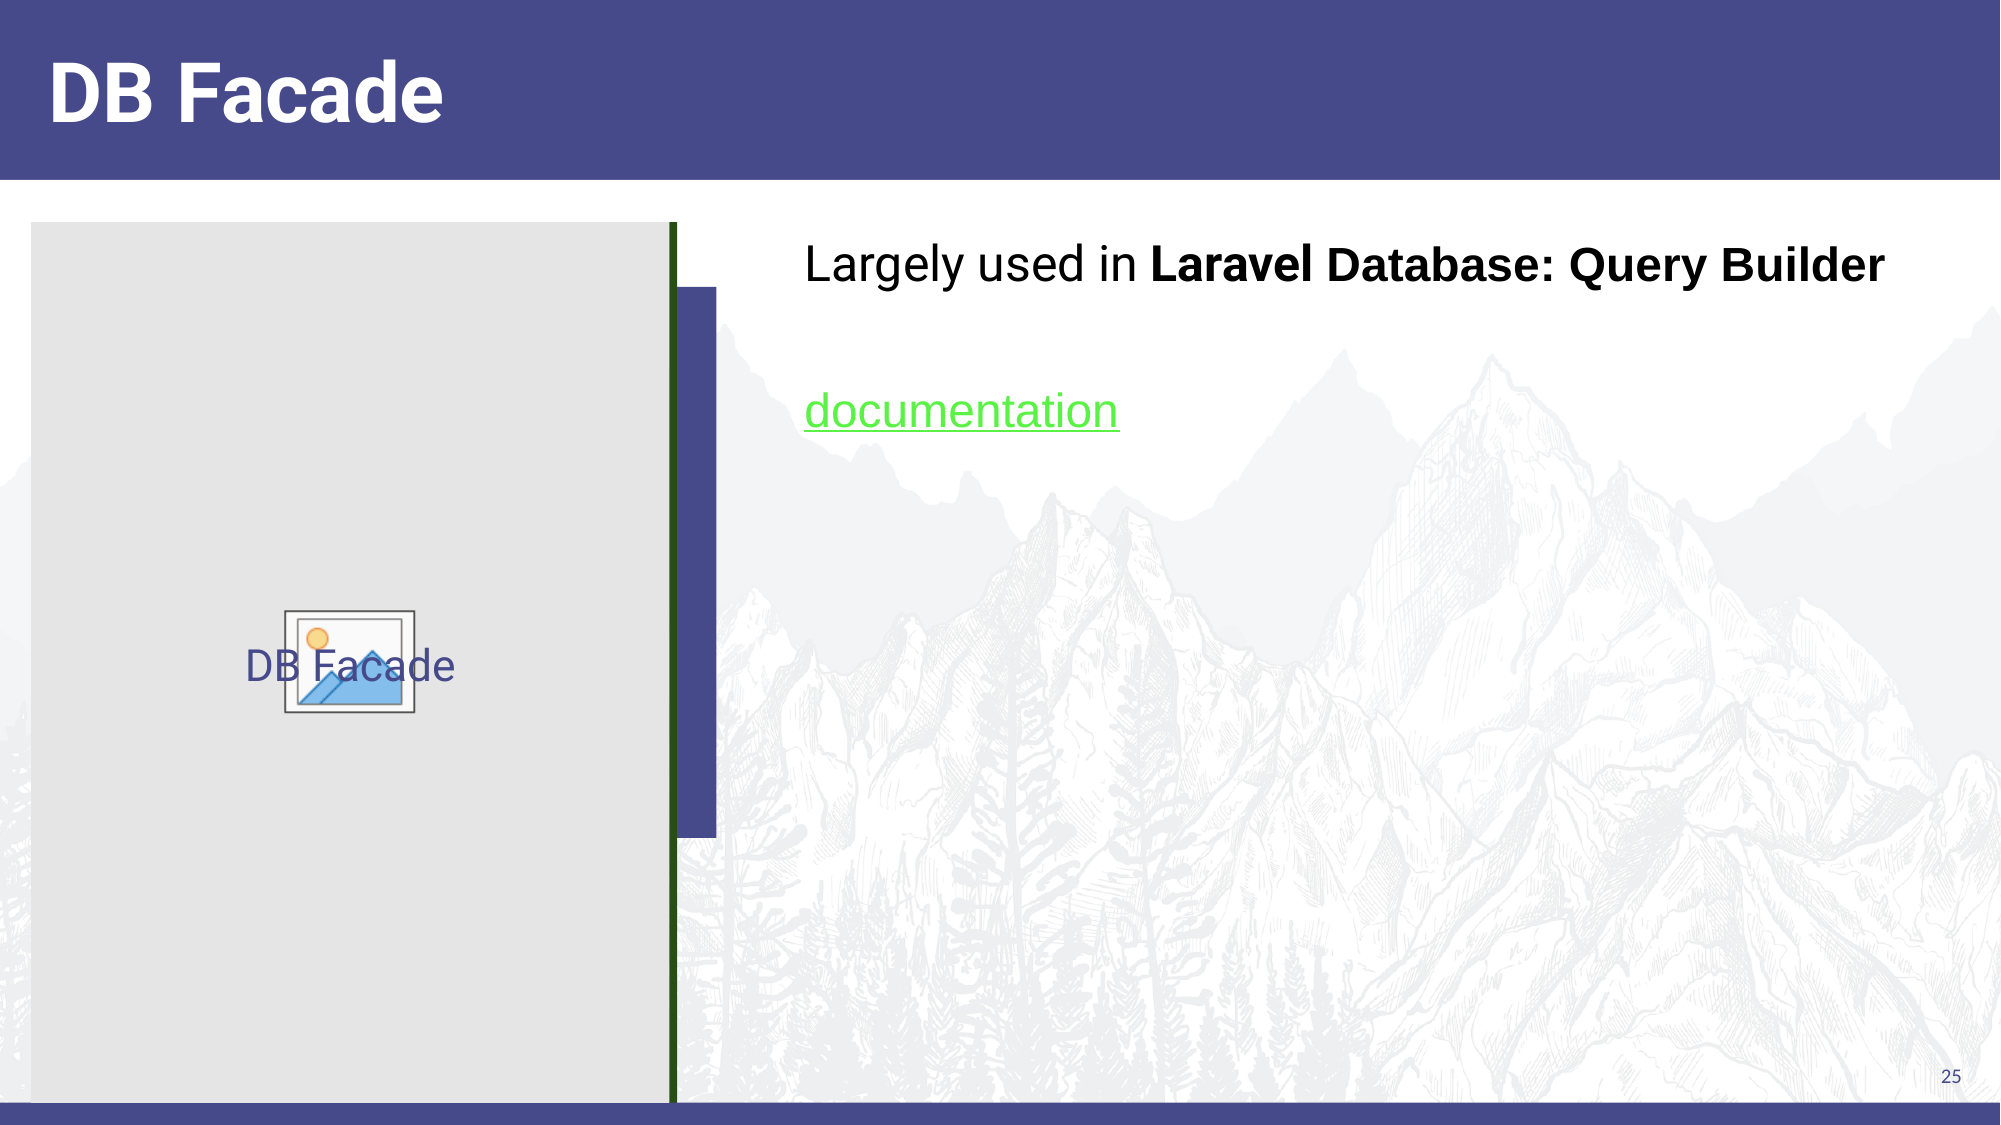

# DB Facade
Largely used in Laravel Database: Query Builder

documentation

DB Facade
25